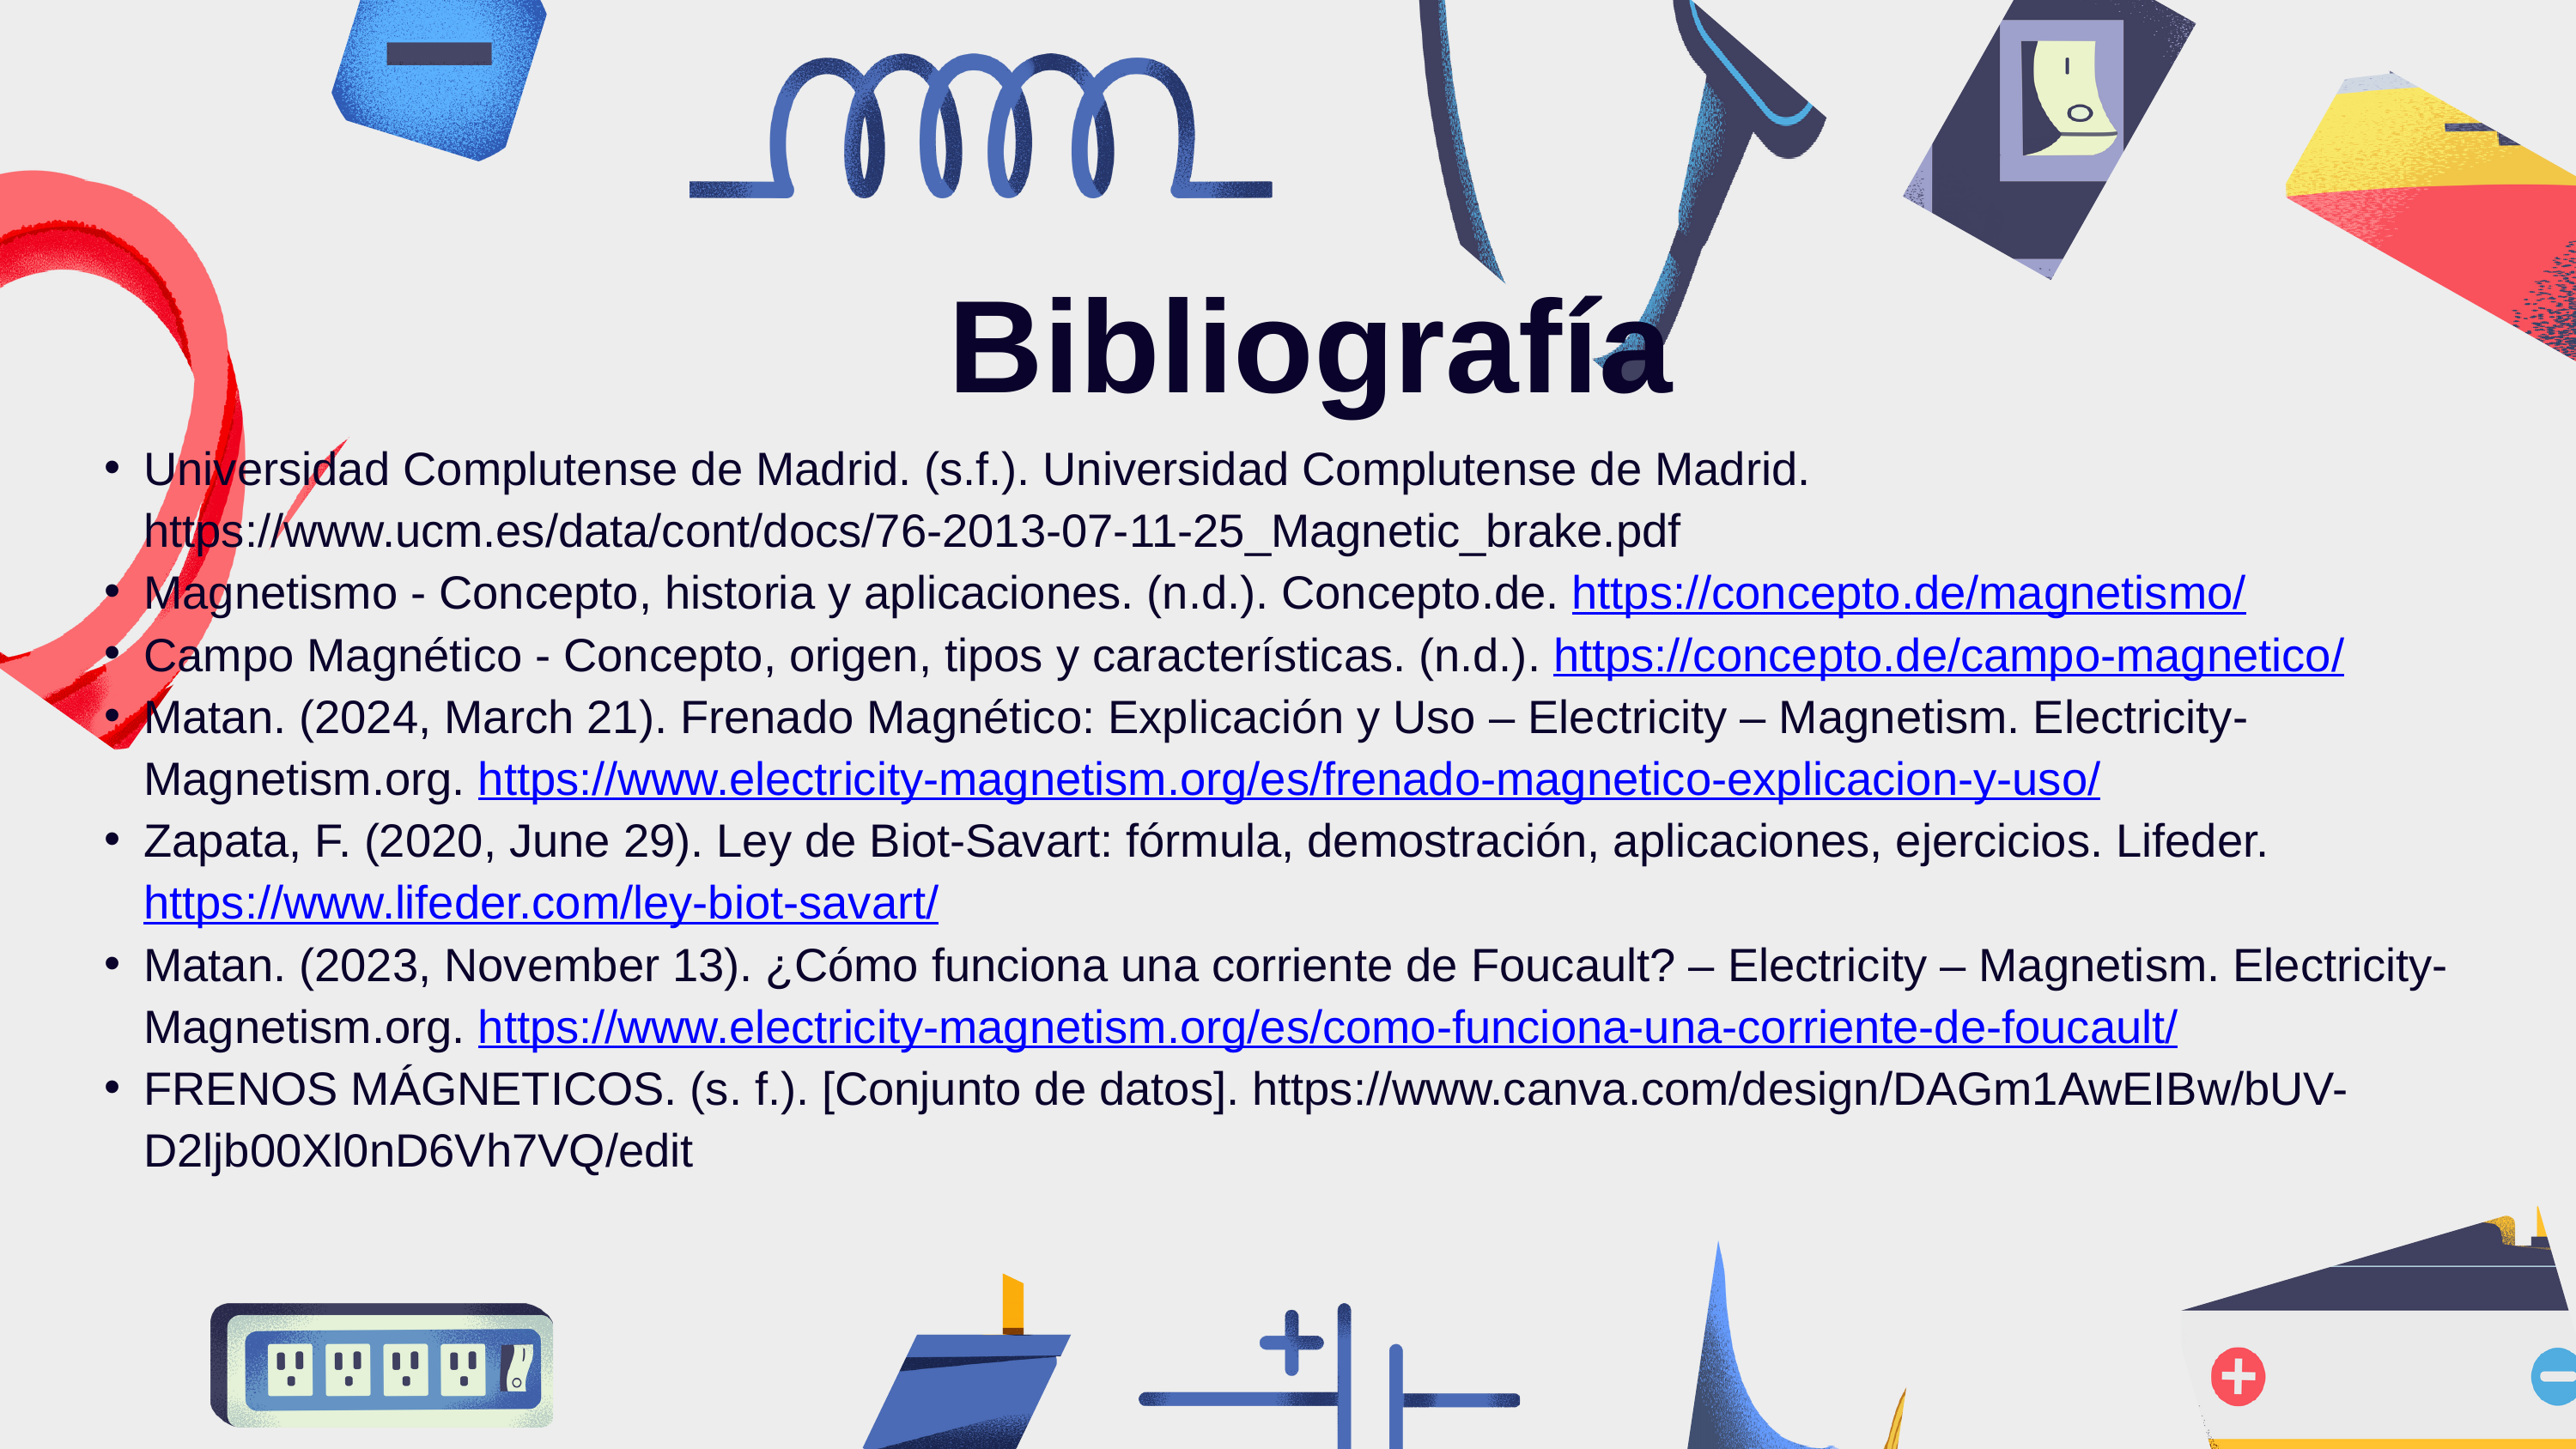

Bibliografía
Universidad Complutense de Madrid. (s.f.). Universidad Complutense de Madrid. https://www.ucm.es/data/cont/docs/76-2013-07-11-25_Magnetic_brake.pdf
Magnetismo - Concepto, historia y aplicaciones. (n.d.). Concepto.de. https://concepto.de/magnetismo/
Campo Magnético - Concepto, origen, tipos y características. (n.d.). https://concepto.de/campo-magnetico/
Matan. (2024, March 21). Frenado Magnético: Explicación y Uso – Electricity – Magnetism. Electricity-Magnetism.org. https://www.electricity-magnetism.org/es/frenado-magnetico-explicacion-y-uso/
Zapata, F. (2020, June 29). Ley de Biot-Savart: fórmula, demostración, aplicaciones, ejercicios. Lifeder. https://www.lifeder.com/ley-biot-savart/
Matan. (2023, November 13). ¿Cómo funciona una corriente de Foucault? – Electricity – Magnetism. Electricity-Magnetism.org. https://www.electricity-magnetism.org/es/como-funciona-una-corriente-de-foucault/
FRENOS MÁGNETICOS. (s. f.). [Conjunto de datos]. https://www.canva.com/design/DAGm1AwEIBw/bUV-D2ljb00Xl0nD6Vh7VQ/edit